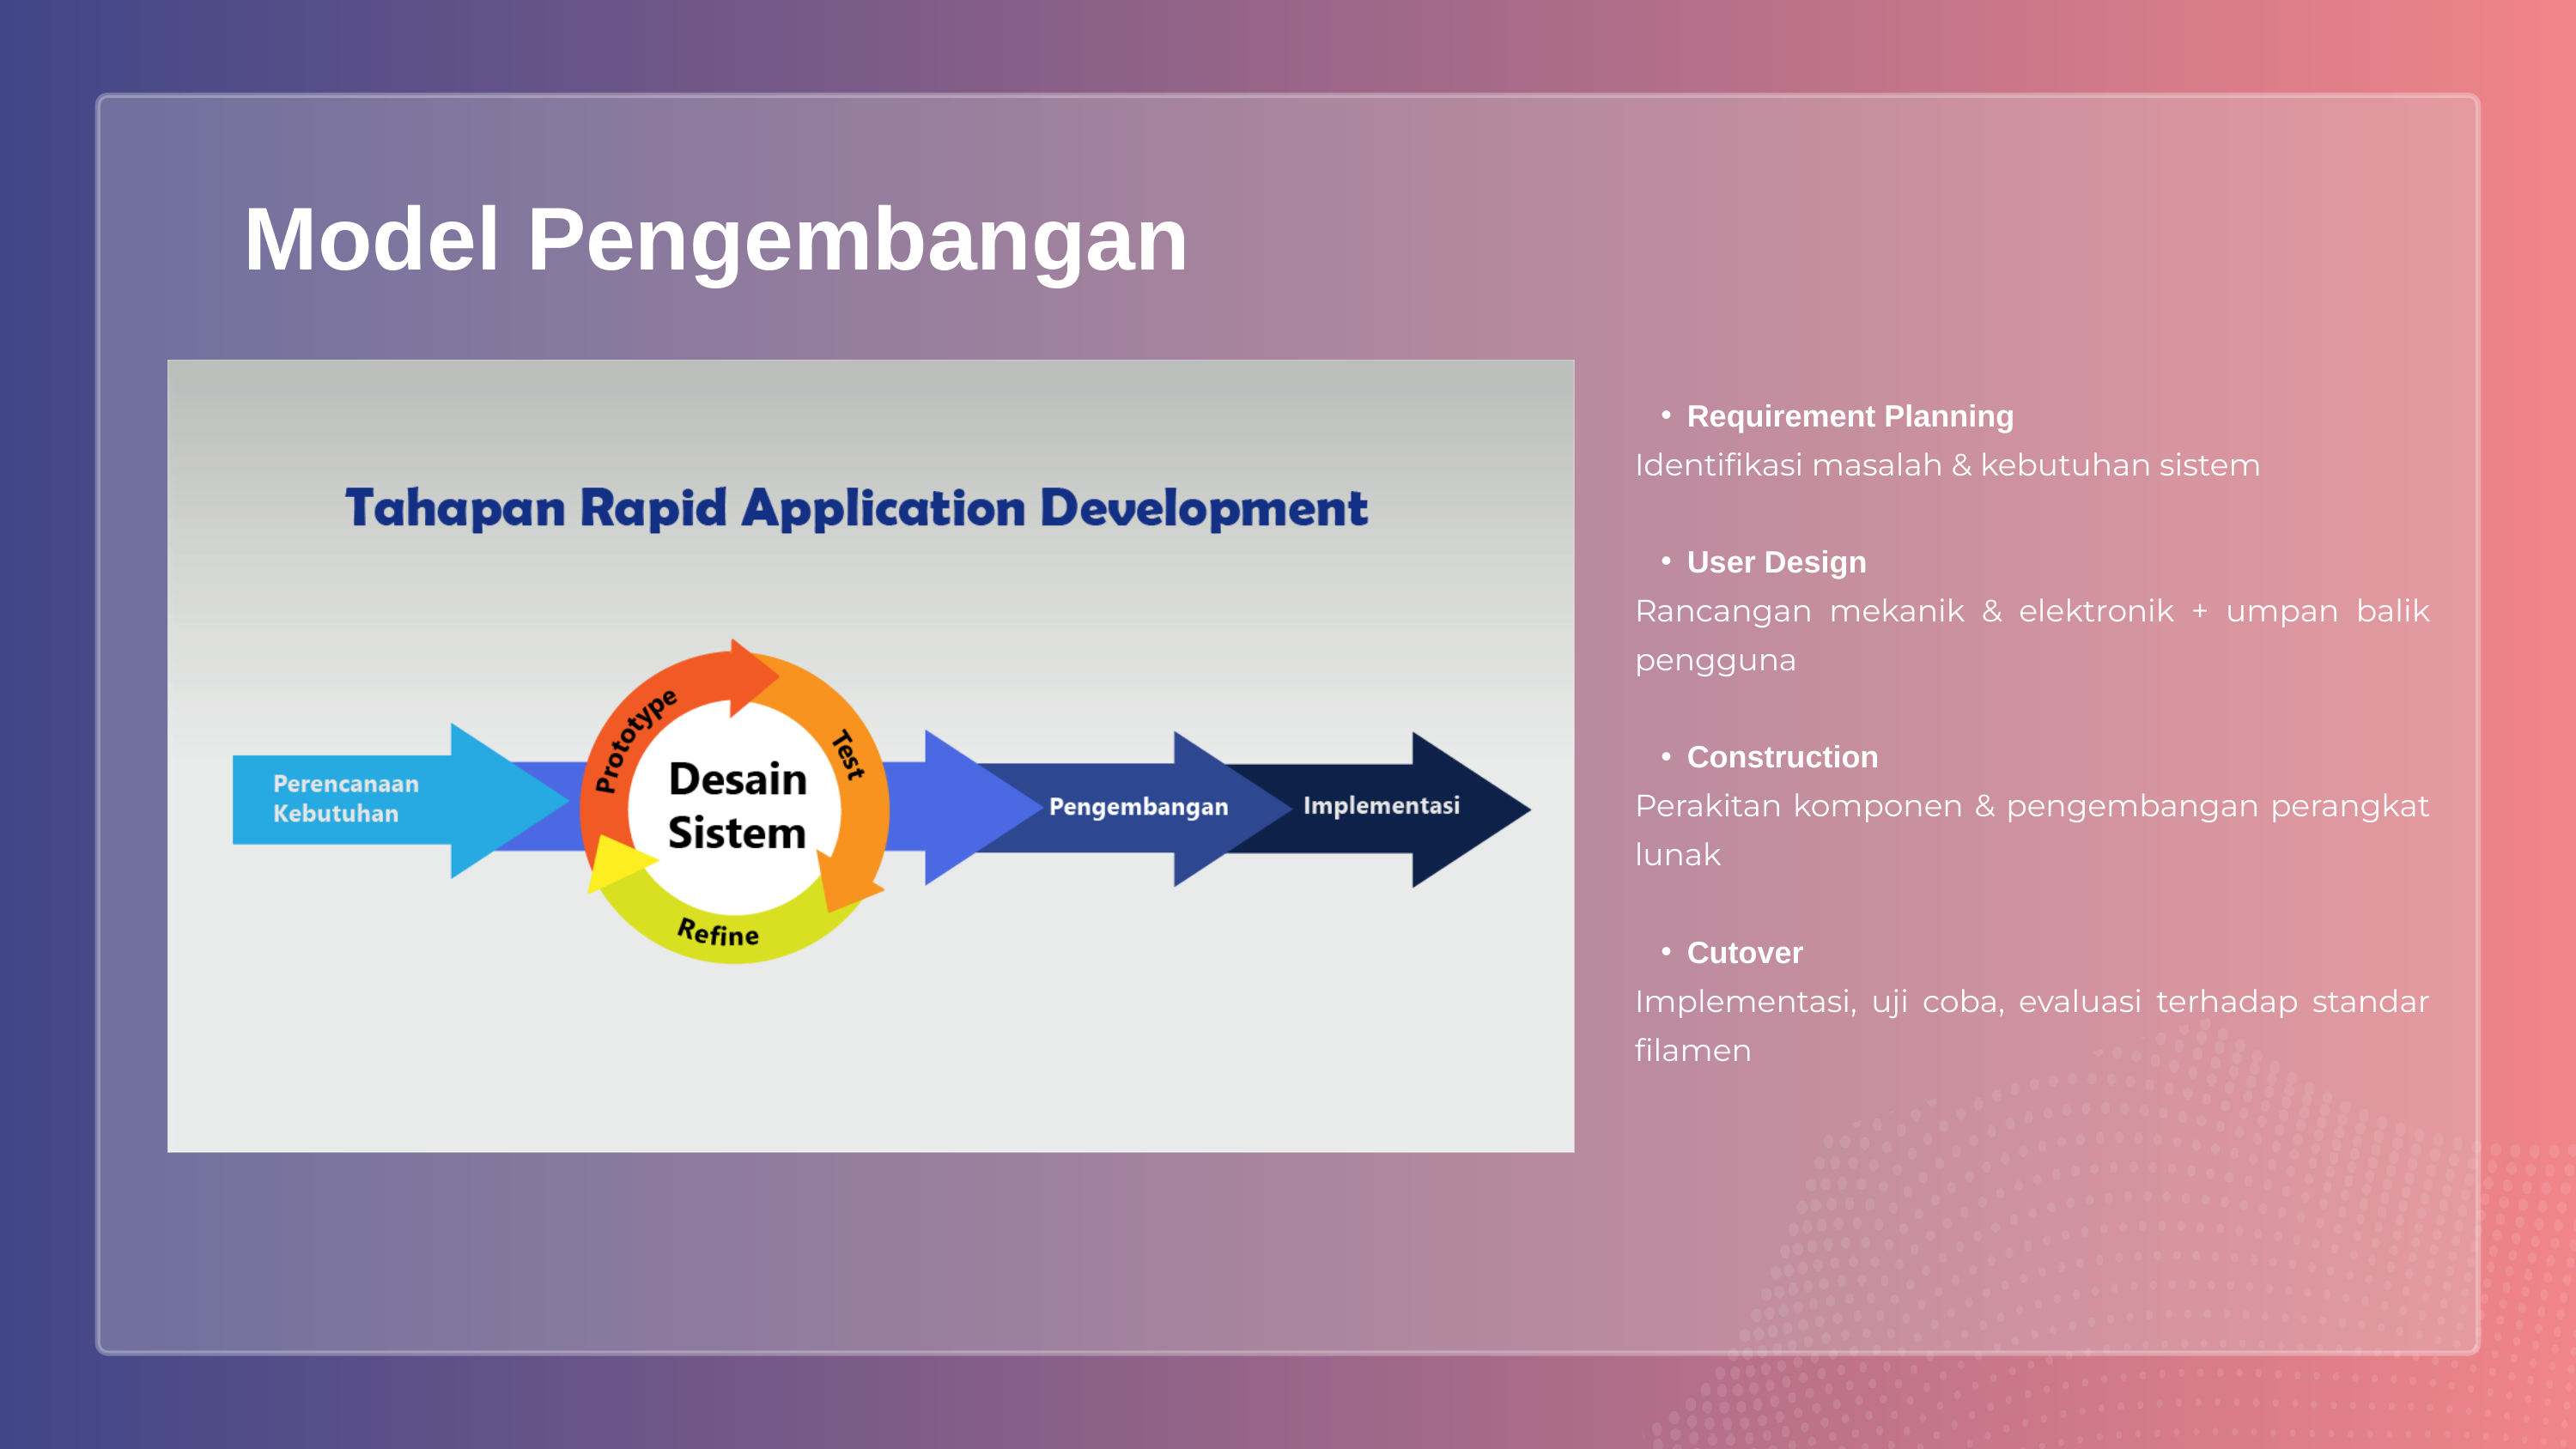

Model Pengembangan

Requirement Planning
Identifikasi masalah & kebutuhan sistem

User Design
Rancangan mekanik & elektronik + umpan balik pengguna

Construction
Perakitan komponen & pengembangan perangkat lunak

Cutover
Implementasi, uji coba, evaluasi terhadap standar filamen